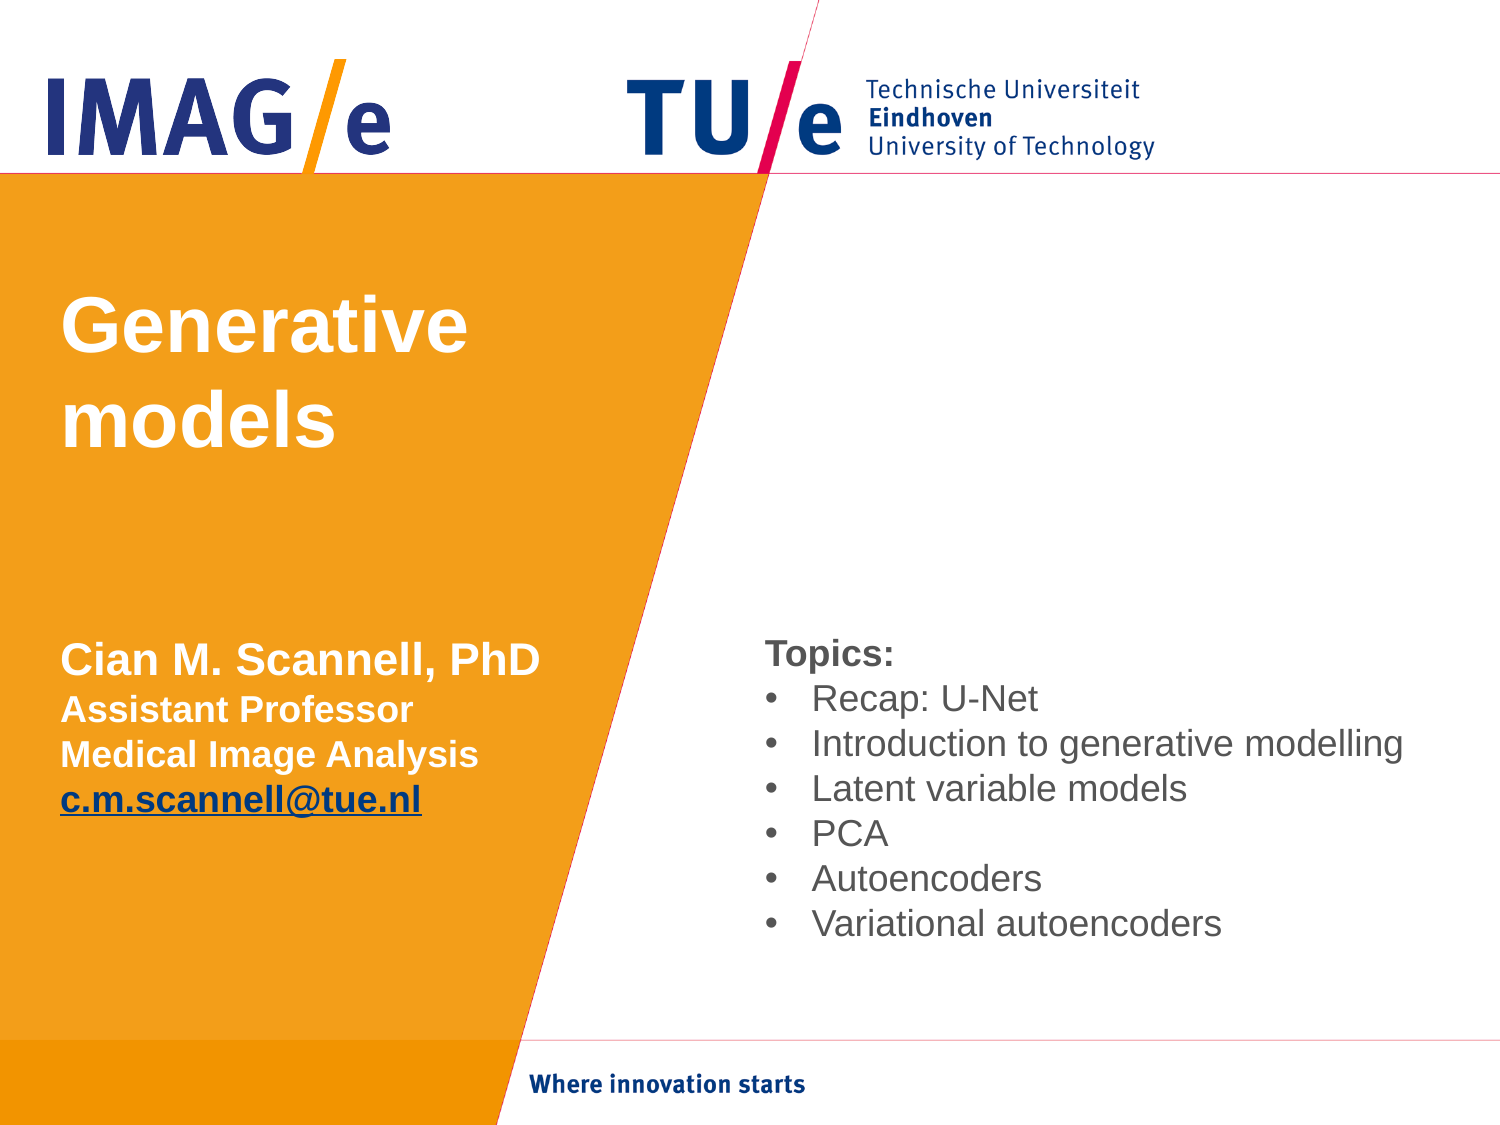

# Generative models
Cian M. Scannell, PhD
Assistant Professor
Medical Image Analysis
c.m.scannell@tue.nl
Topics:
Recap: U-Net
Introduction to generative modelling
Latent variable models
PCA
Autoencoders
Variational autoencoders